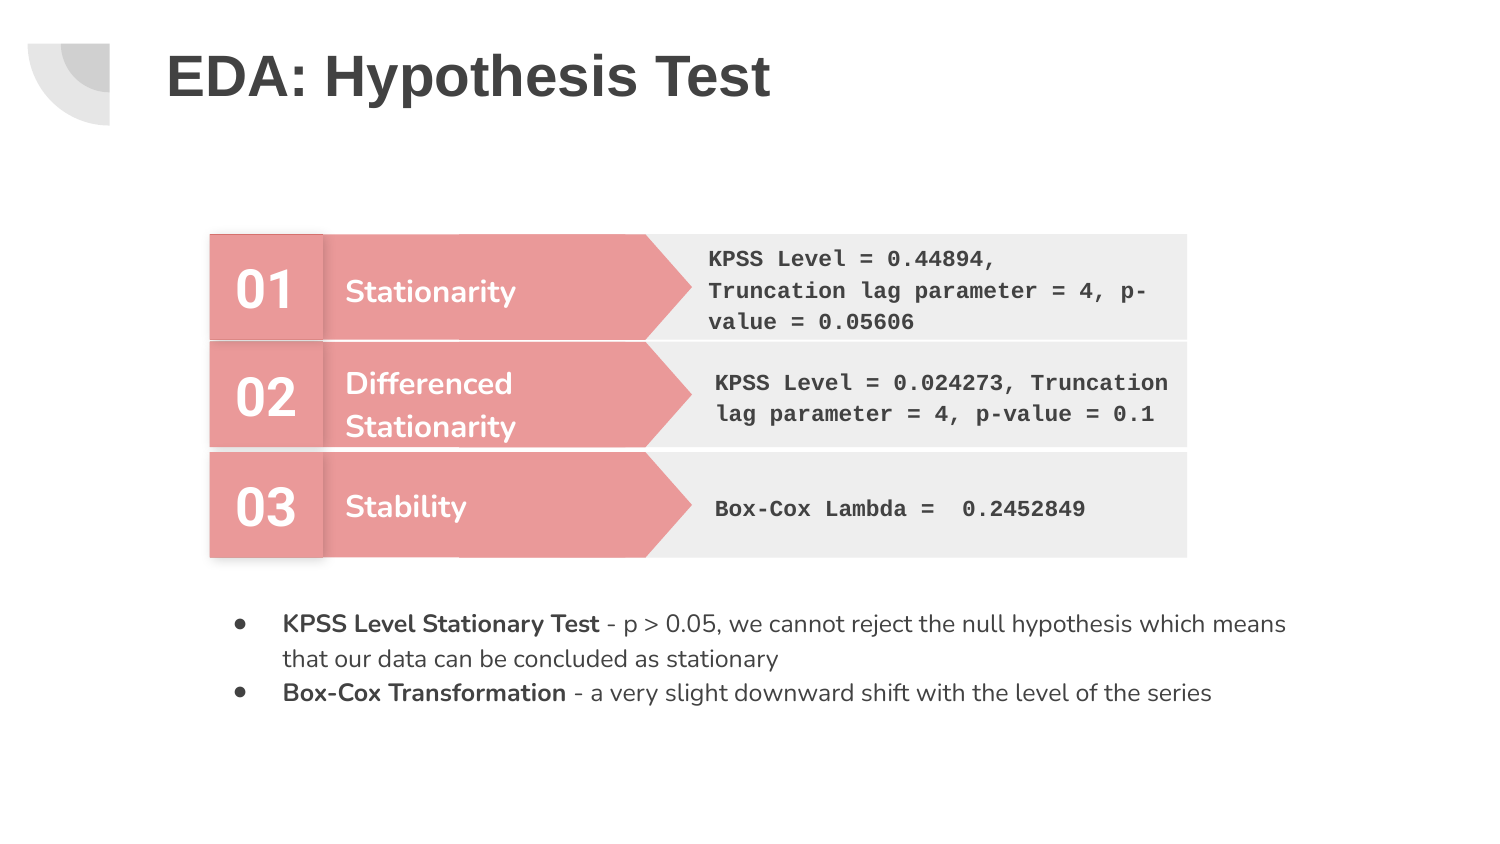

# EDA: Hypothesis Test

01

KPSS Level = 0.44894,
Truncation lag parameter = 4, p-value = 0.05606
Stationarity

02

KPSS Level = 0.024273, Truncation lag parameter = 4, p-value = 0.1

Differenced
Stationarity

03

Box-Cox Lambda =  0.2452849

Stability
KPSS Level Stationary Test - p > 0.05, we cannot reject the null hypothesis which means that our data can be concluded as stationary
Box-Cox Transformation - a very slight downward shift with the level of the series